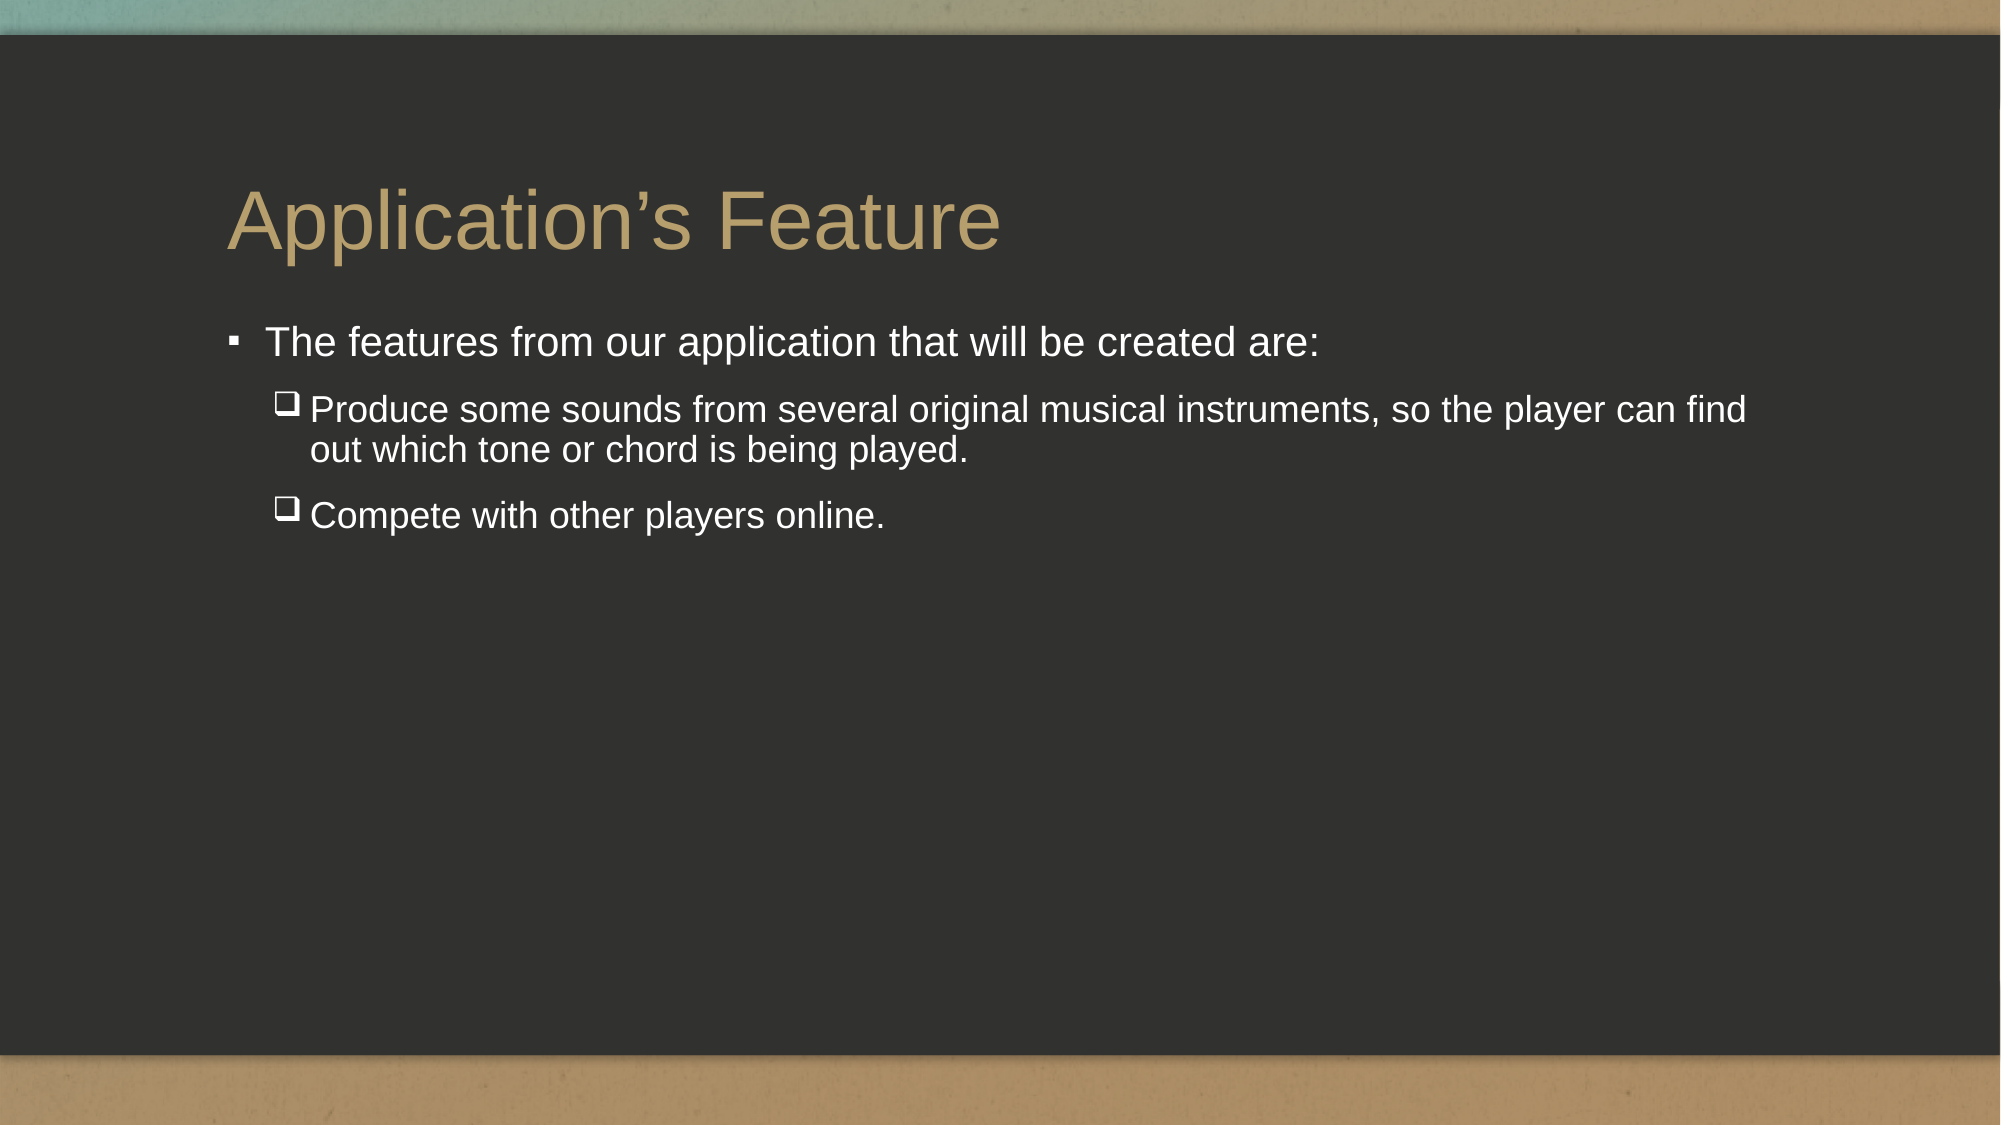

# Application’s Feature
The features from our application that will be created are:
Produce some sounds from several original musical instruments, so the player can find out which tone or chord is being played.
Compete with other players online.